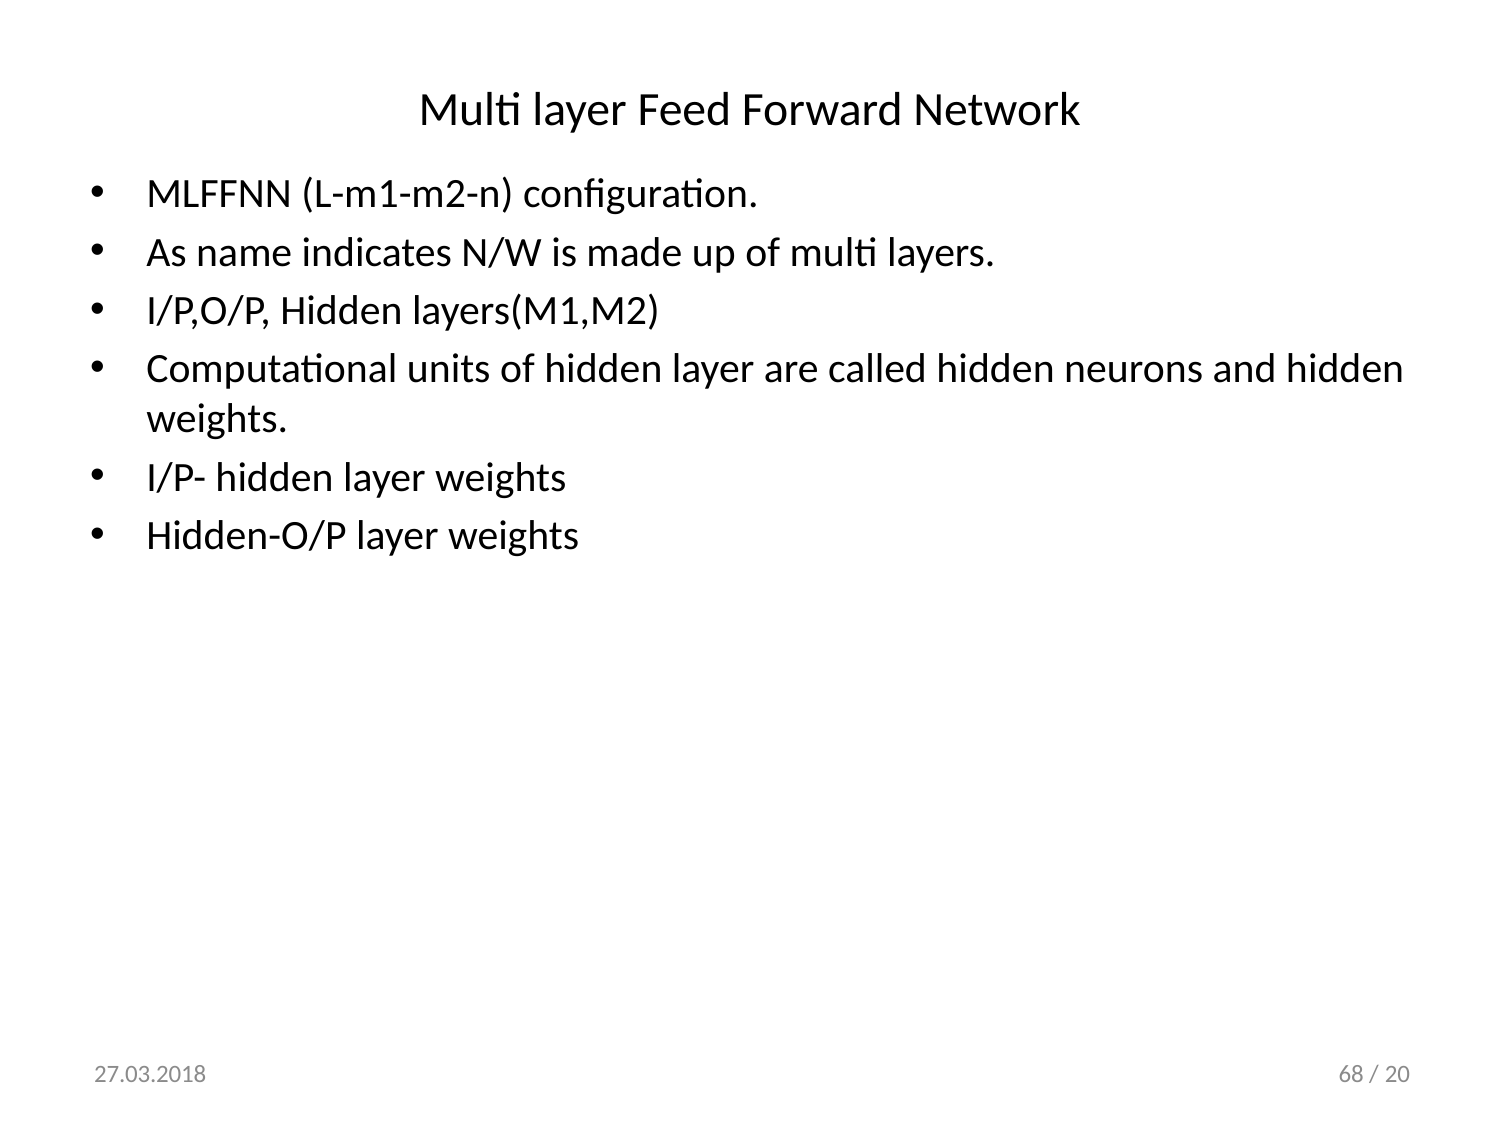

# Multi layer Feed Forward Network

MLFFNN (L-m1-m2-n) configuration.
As name indicates N/W is made up of multi layers.
I/P,O/P, Hidden layers(M1,M2)
Computational units of hidden layer are called hidden neurons and hidden weights.
I/P- hidden layer weights
Hidden-O/P layer weights
27.03.2018
68 / 20